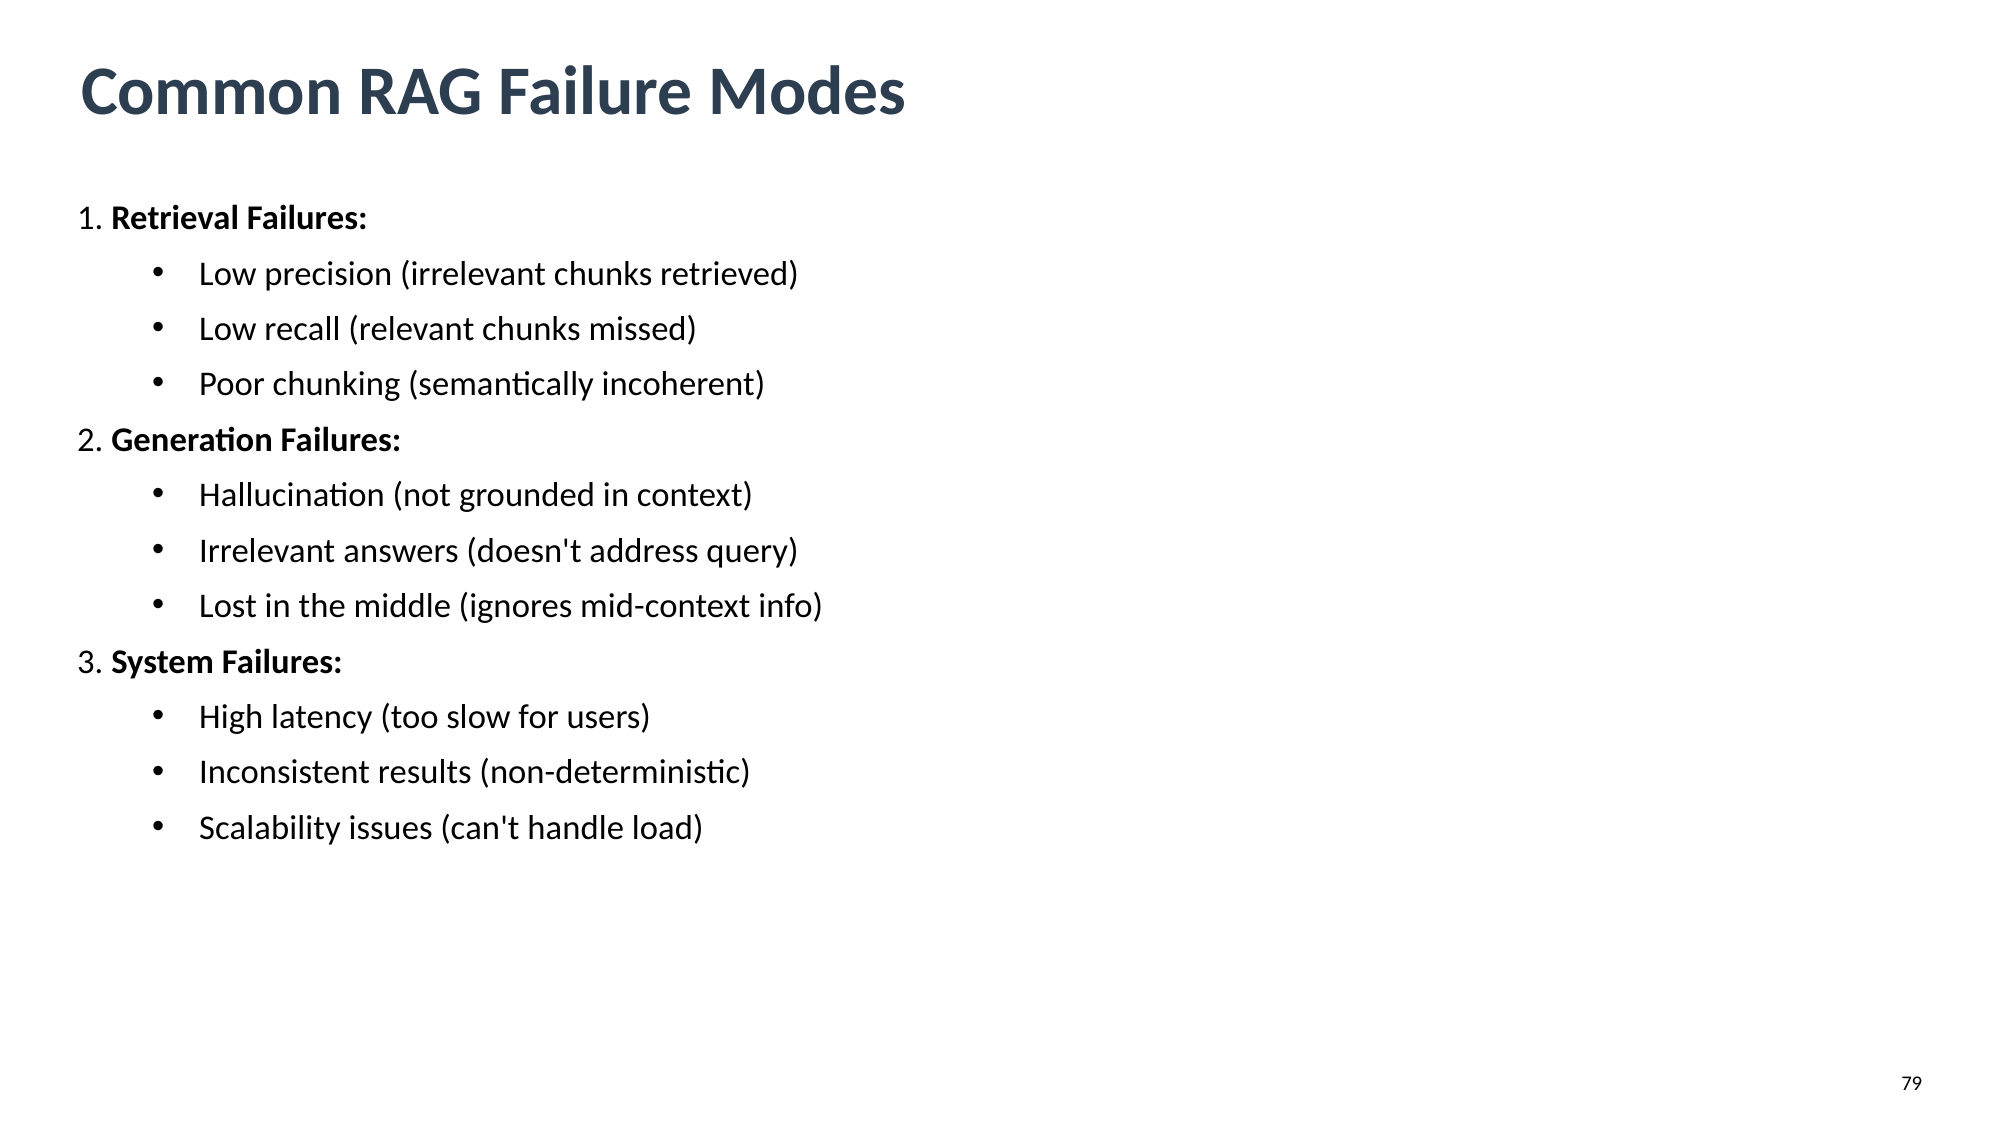

Common RAG Failure Modes

1. Retrieval Failures:
Low precision (irrelevant chunks retrieved)
Low recall (relevant chunks missed)
Poor chunking (semantically incoherent)
2. Generation Failures:
Hallucination (not grounded in context)
Irrelevant answers (doesn't address query)
Lost in the middle (ignores mid-context info)
3. System Failures:
High latency (too slow for users)
Inconsistent results (non-deterministic)
Scalability issues (can't handle load)
79